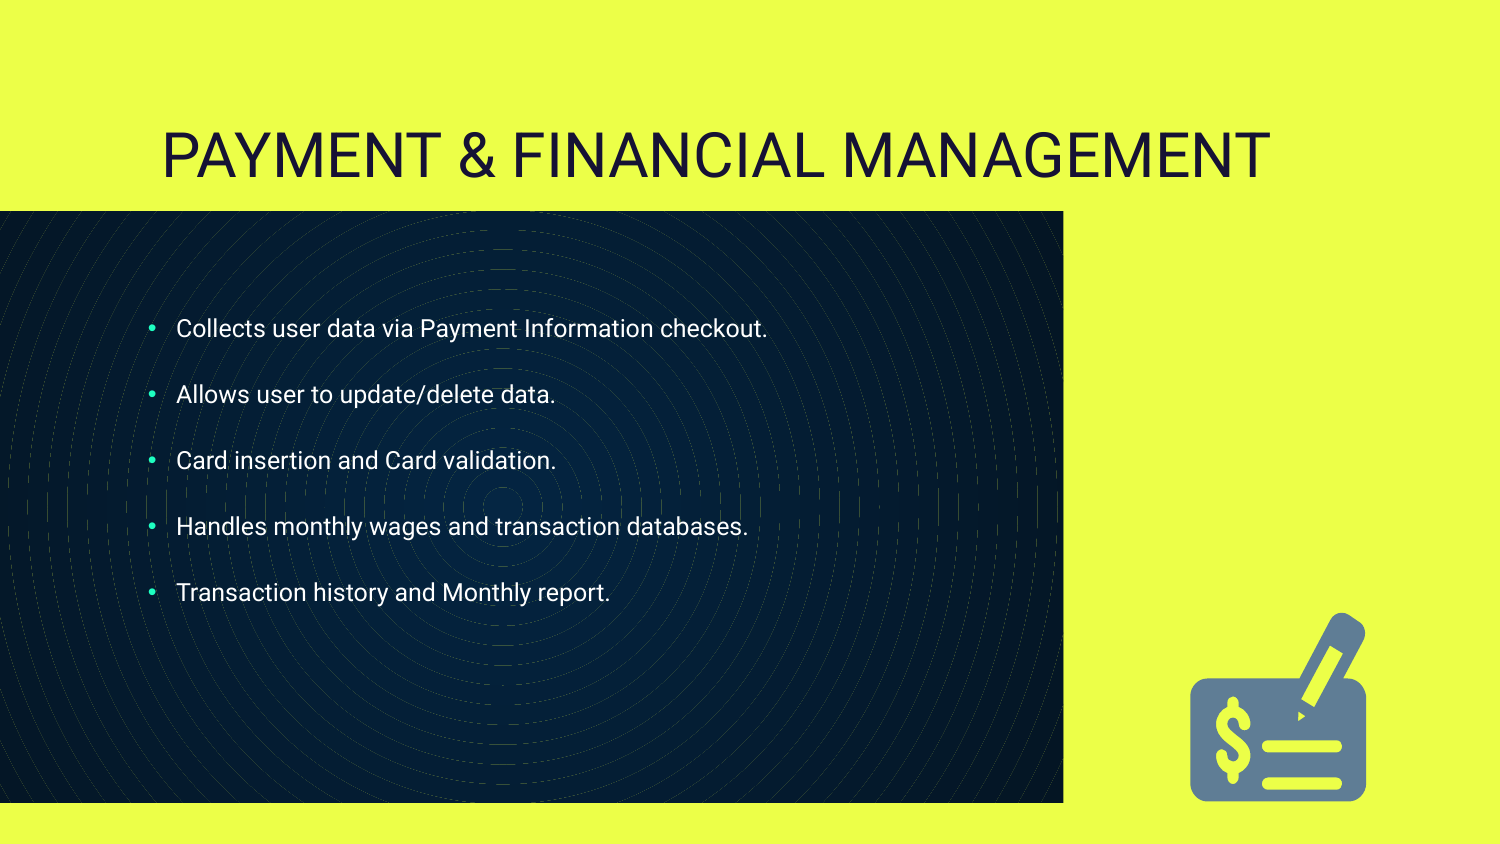

# PAYMENT & FINANCIAL MANAGEMENT
Collects user data via Payment Information checkout.
Allows user to update/delete data.
Card insertion and Card validation.
Handles monthly wages and transaction databases.
Transaction history and Monthly report.